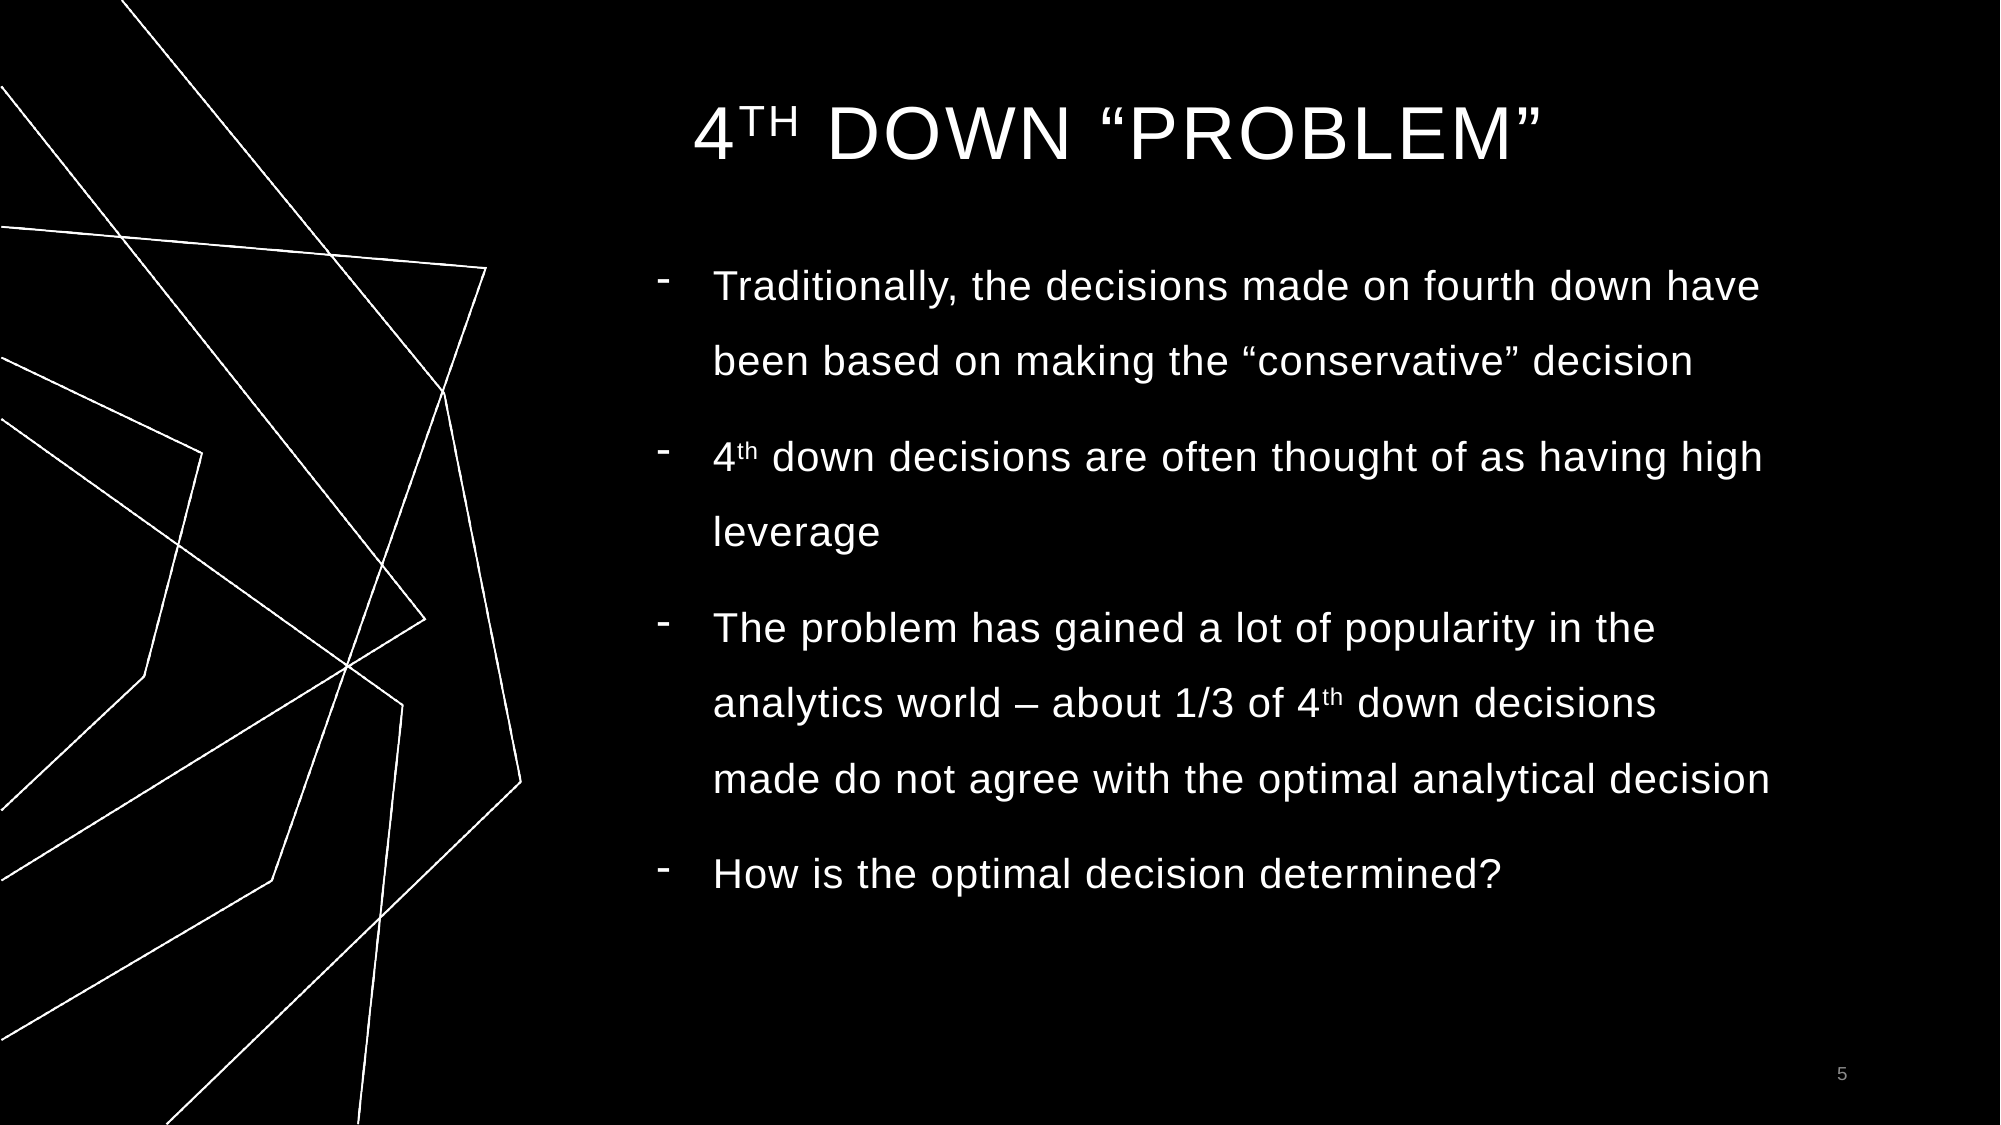

# 4th DowN “Problem”
Traditionally, the decisions made on fourth down have been based on making the “conservative” decision
4th down decisions are often thought of as having high leverage
The problem has gained a lot of popularity in the analytics world – about 1/3 of 4th down decisions made do not agree with the optimal analytical decision
How is the optimal decision determined?

5